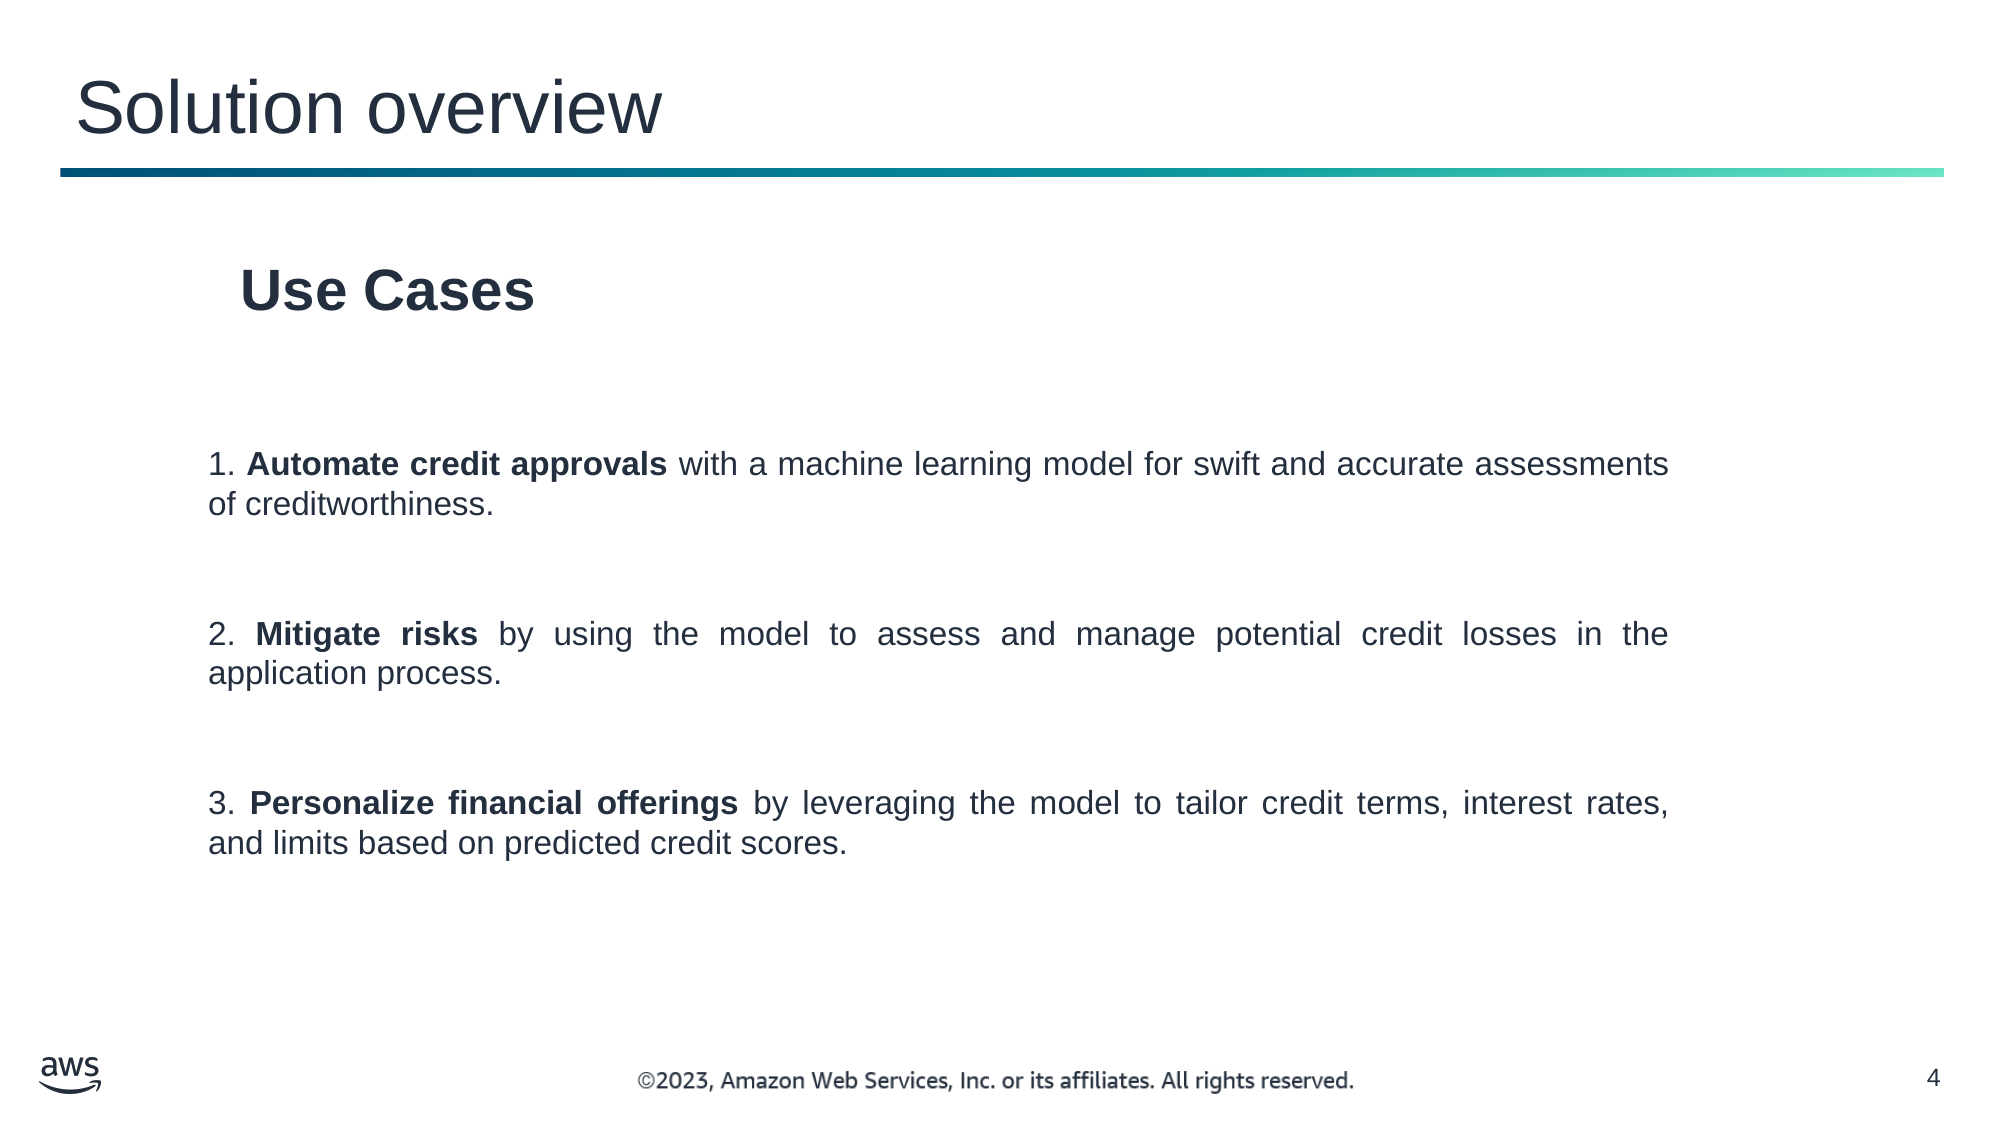

# Solution overview

  Use Cases

1. Automate credit approvals with a machine learning model for swift and accurate assessments of creditworthiness.

2. Mitigate risks by using the model to assess and manage potential credit losses in the application process.

3. Personalize financial offerings by leveraging the model to tailor credit terms, interest rates, and limits based on predicted credit scores.

4